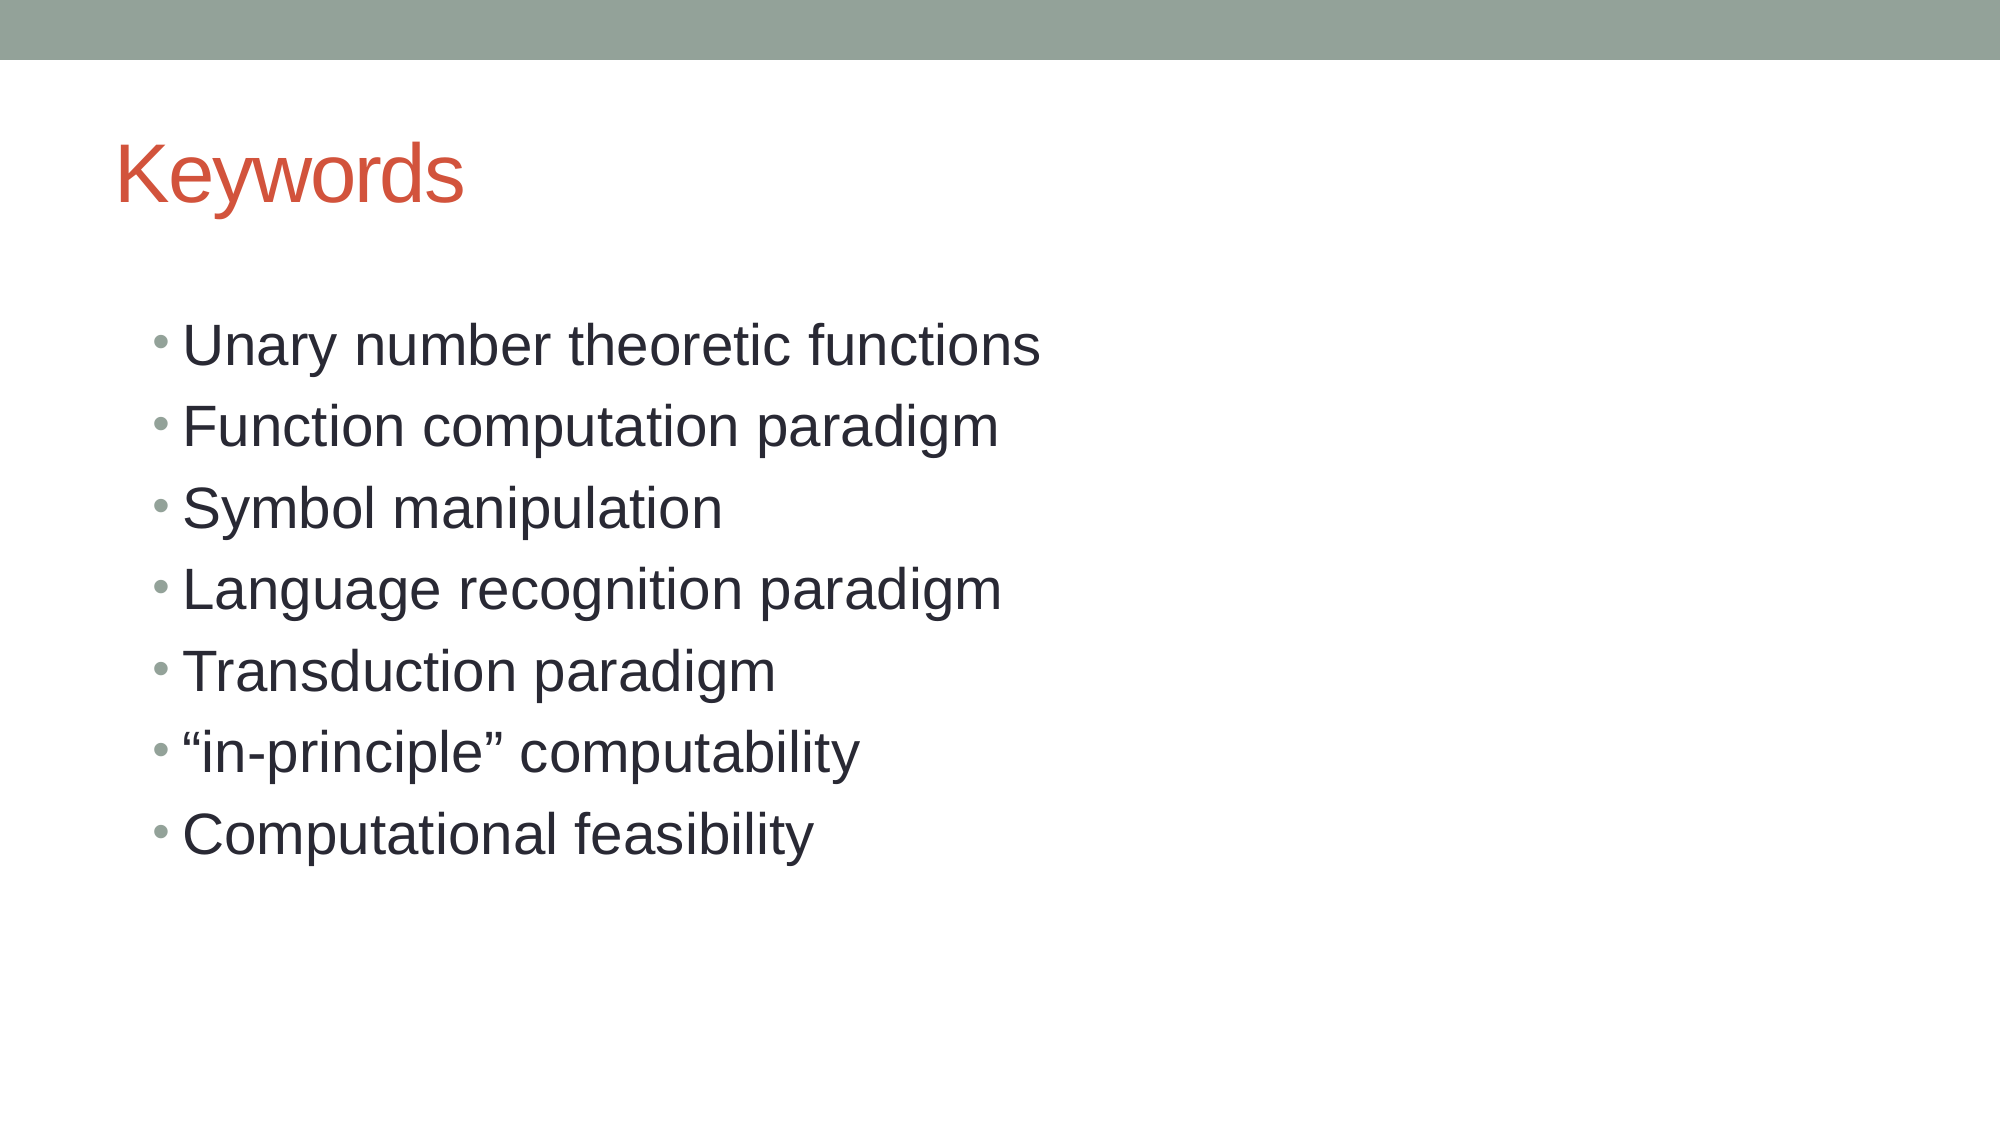

# Keywords
Unary number theoretic functions
Function computation paradigm
Symbol manipulation
Language recognition paradigm
Transduction paradigm
“in-principle” computability
Computational feasibility